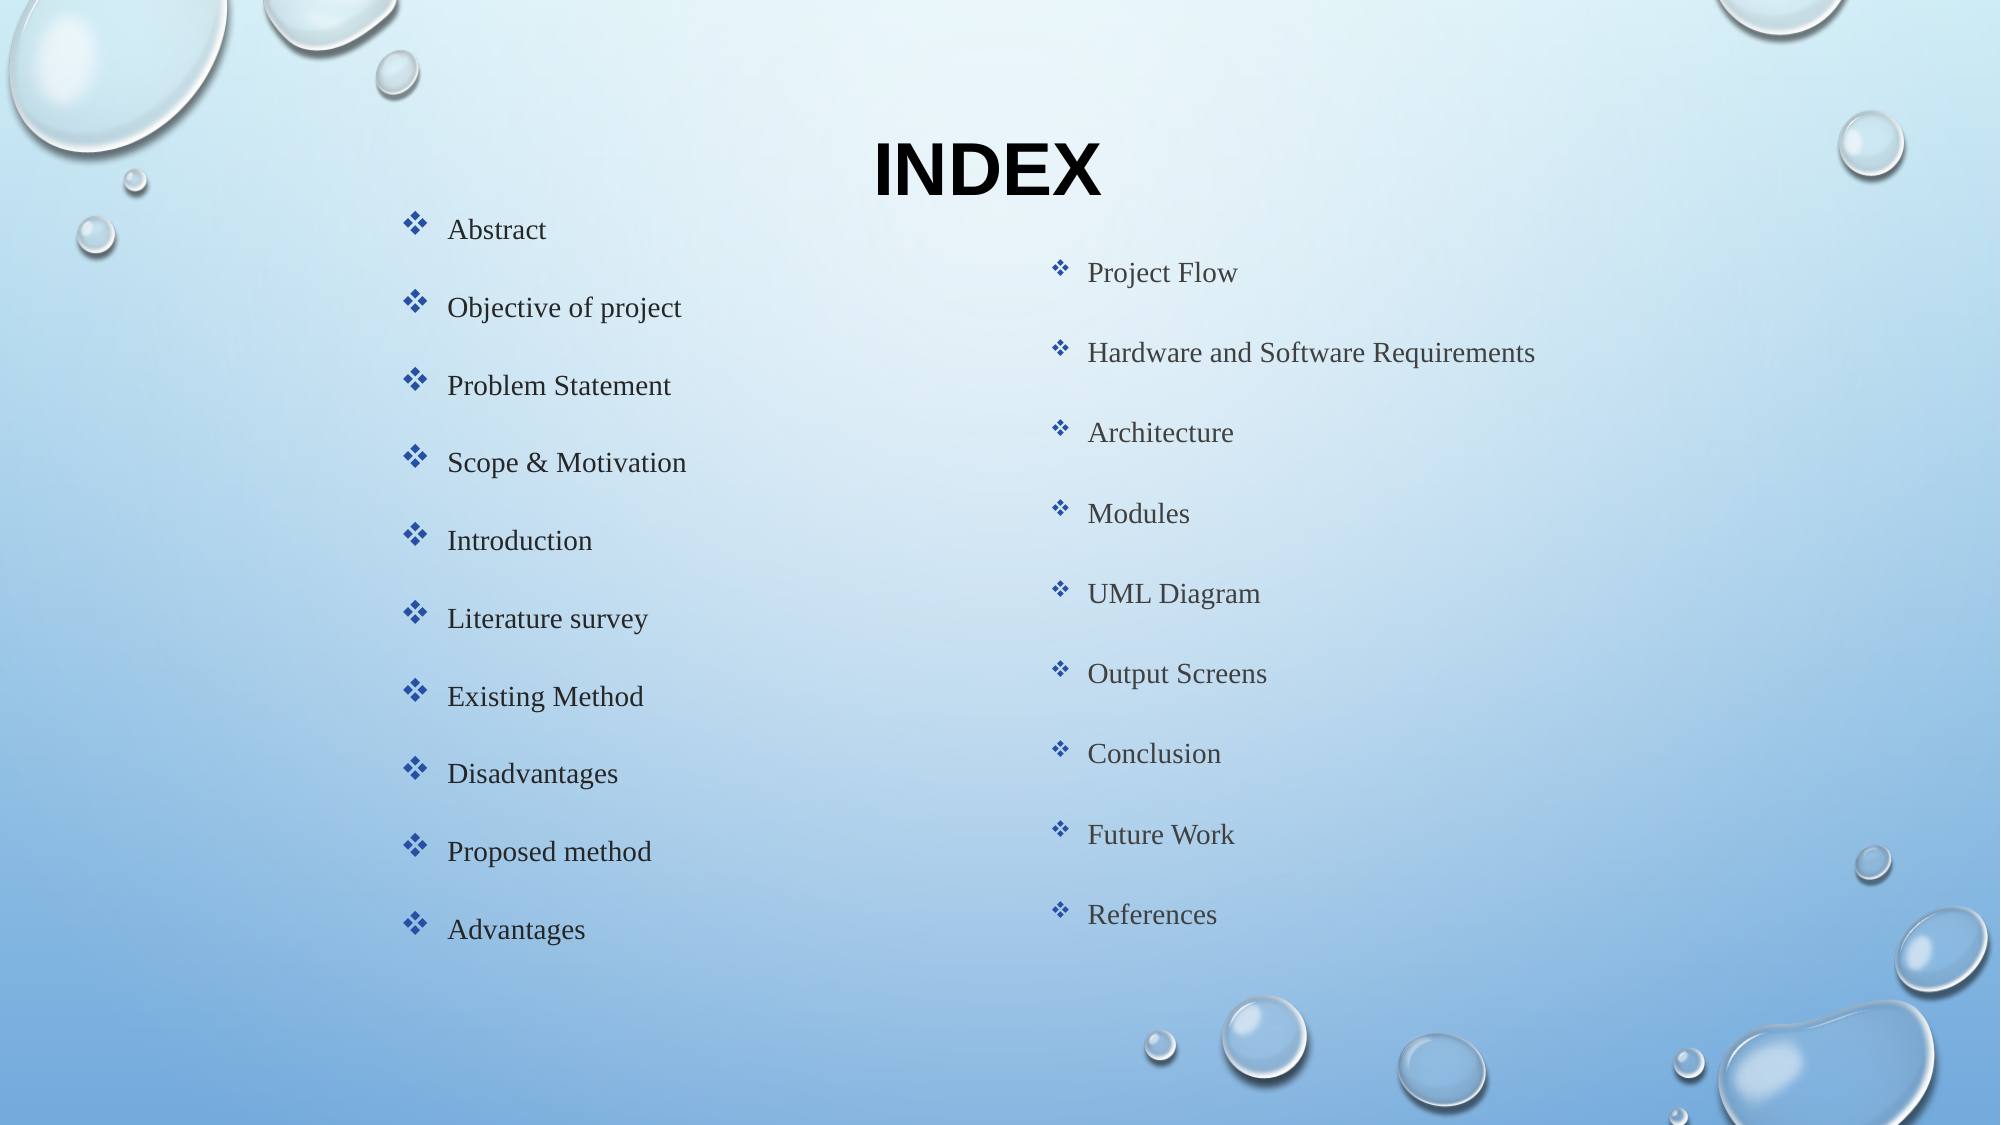

INDEX
Abstract
Objective of project
Problem Statement
Scope & Motivation
Introduction
Literature survey
Existing Method
Disadvantages
Proposed method
Advantages

Project Flow
Hardware and Software Requirements
Architecture
Modules
UML Diagram
Output Screens
Conclusion
Future Work
References